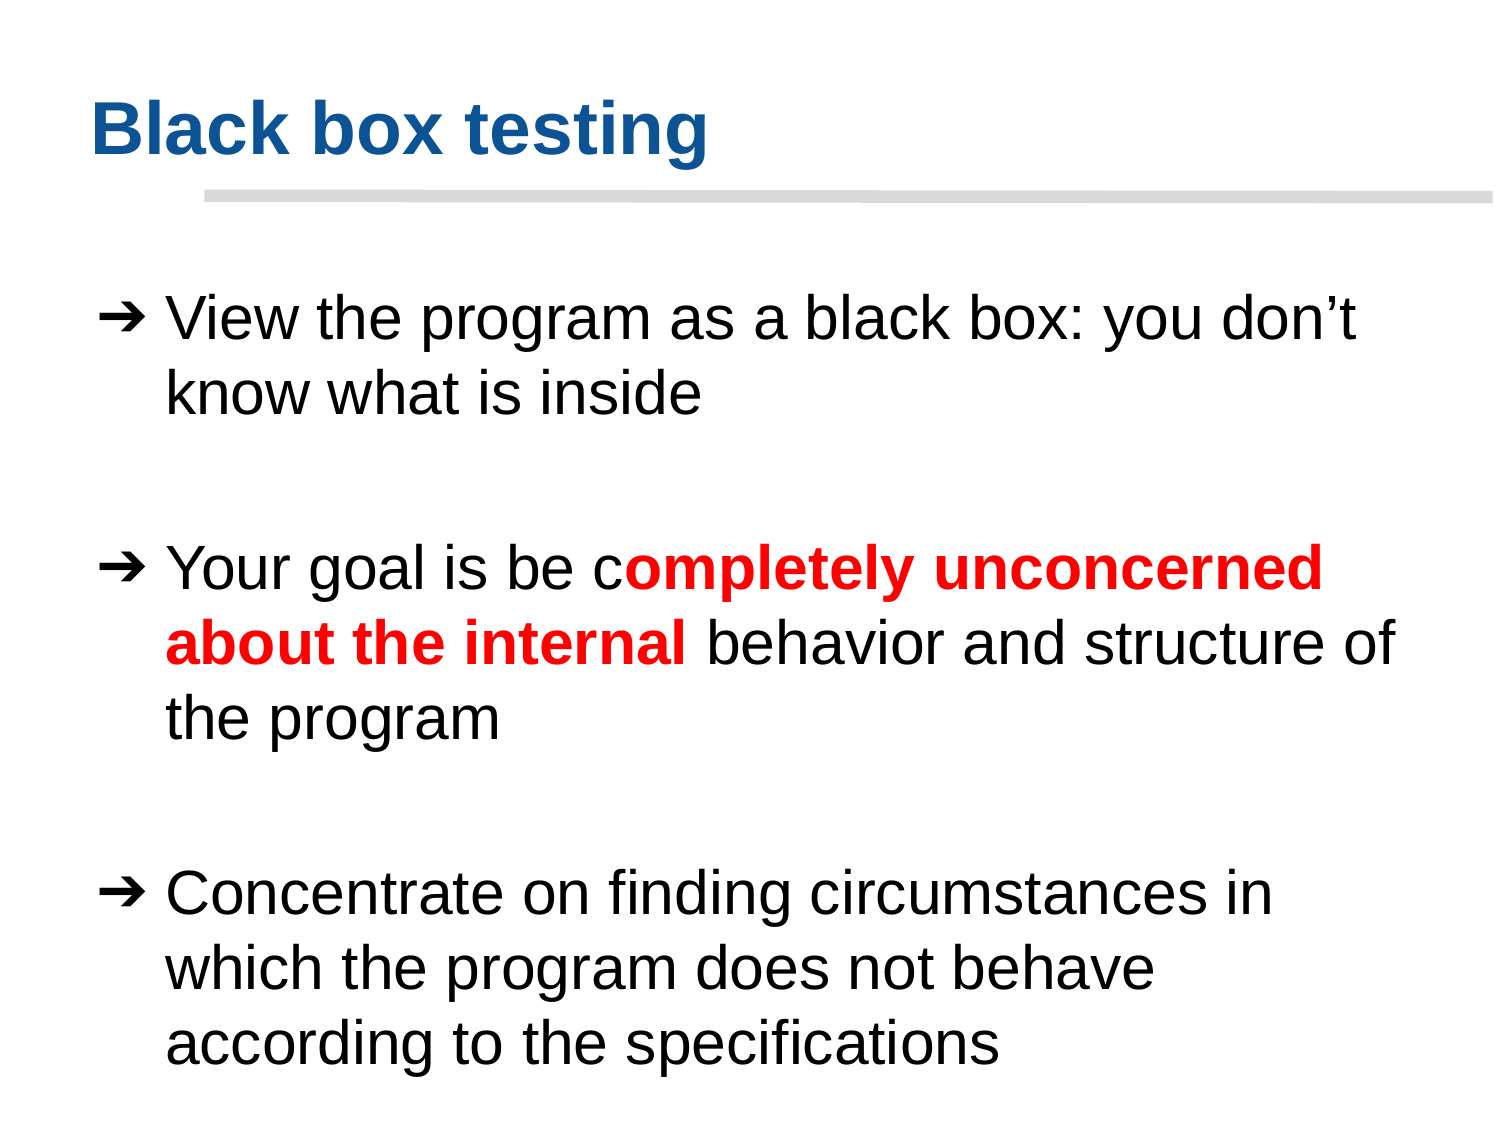

# Black box testing
View the program as a black box: you don’t know what is inside

Your goal is be completely unconcerned	 about the internal behavior and structure of the program

Concentrate on finding circumstances in which the program does not behave according to the specifications